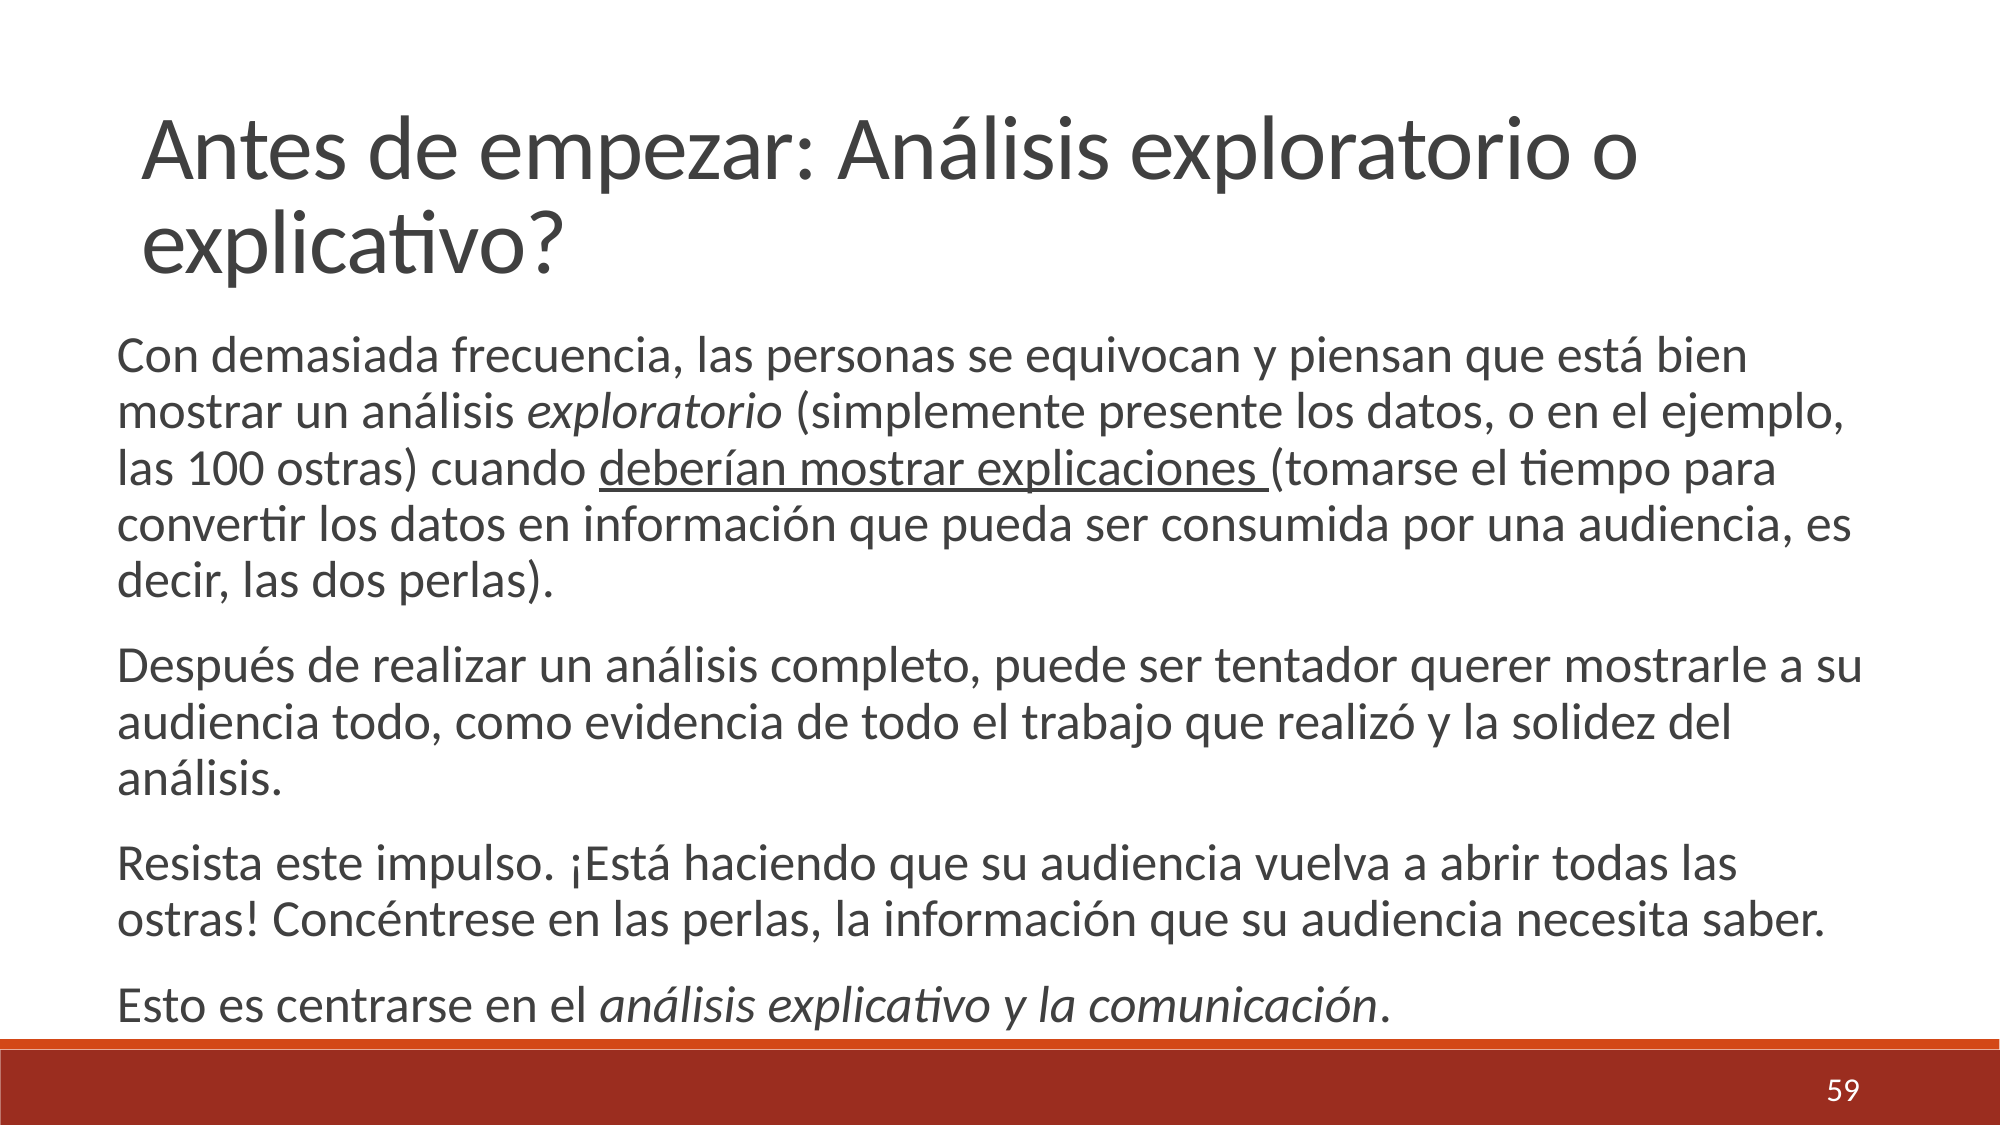

Antes de empezar: Análisis exploratorio o explicativo?
Con demasiada frecuencia, las personas se equivocan y piensan que está bien mostrar un análisis exploratorio (simplemente presente los datos, o en el ejemplo, las 100 ostras) cuando deberían mostrar explicaciones (tomarse el tiempo para convertir los datos en información que pueda ser consumida por una audiencia, es decir, las dos perlas).
Después de realizar un análisis completo, puede ser tentador querer mostrarle a su audiencia todo, como evidencia de todo el trabajo que realizó y la solidez del análisis.
Resista este impulso. ¡Está haciendo que su audiencia vuelva a abrir todas las ostras! Concéntrese en las perlas, la información que su audiencia necesita saber.
Esto es centrarse en el análisis explicativo y la comunicación.
59